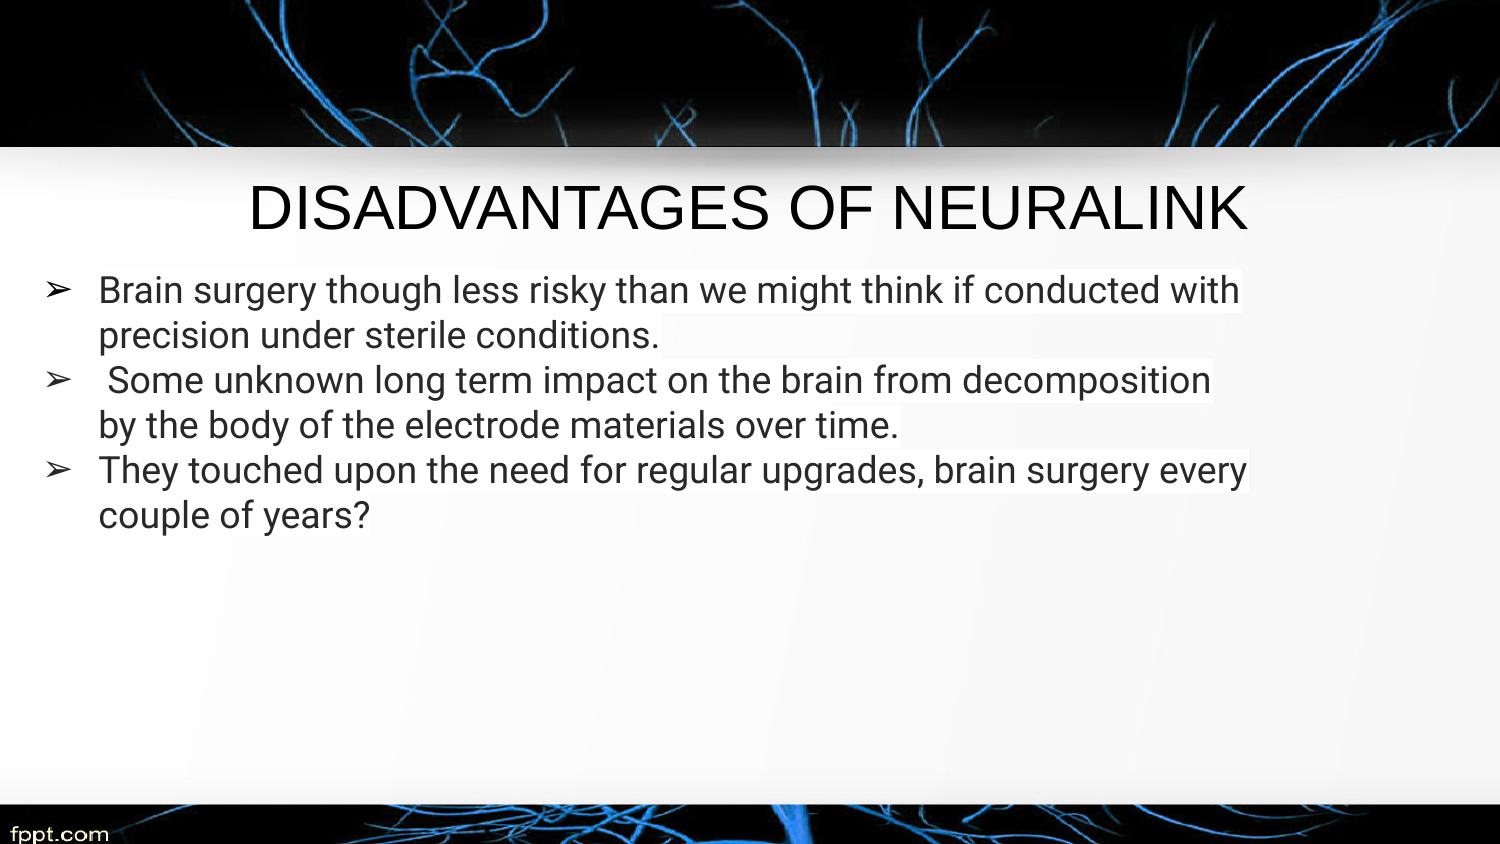

# DISADVANTAGES OF NEURALINK
Brain surgery though less risky than we might think if conducted with precision under sterile conditions.
 Some unknown long term impact on the brain from decomposition by the body of the electrode materials over time.
They touched upon the need for regular upgrades, brain surgery every couple of years?